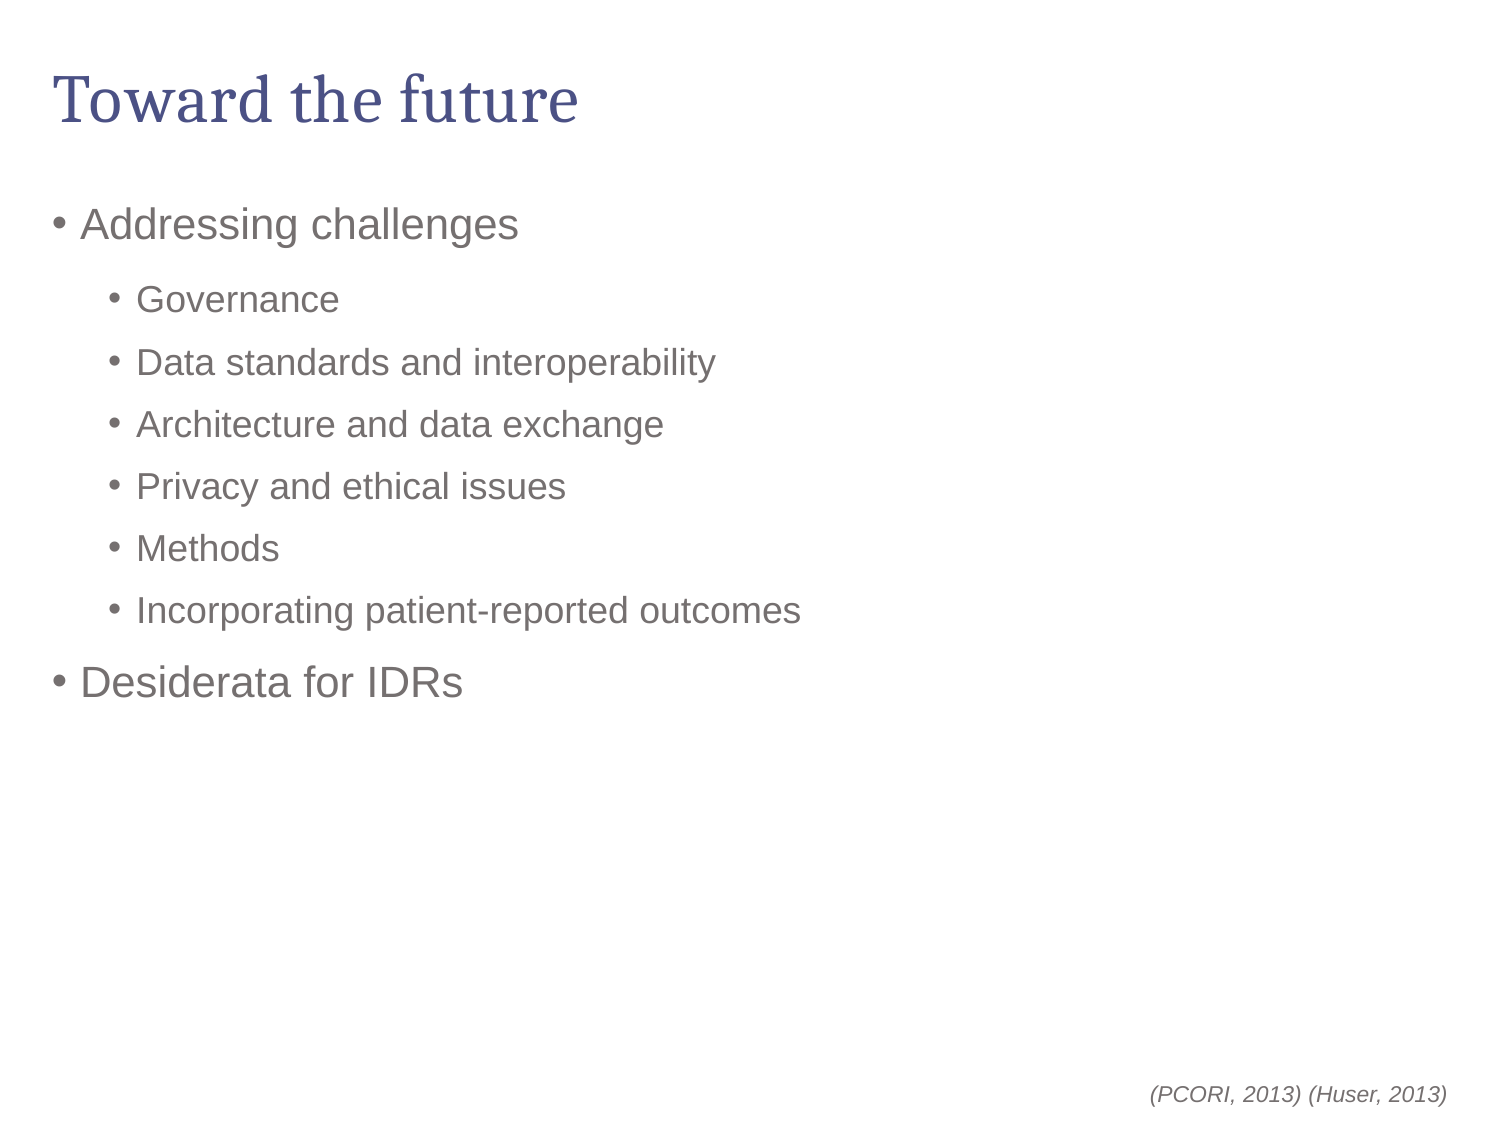

# Toward the future
Addressing challenges
Governance
Data standards and interoperability
Architecture and data exchange
Privacy and ethical issues
Methods
Incorporating patient-reported outcomes
Desiderata for IDRs
(PCORI, 2013) (Huser, 2013)